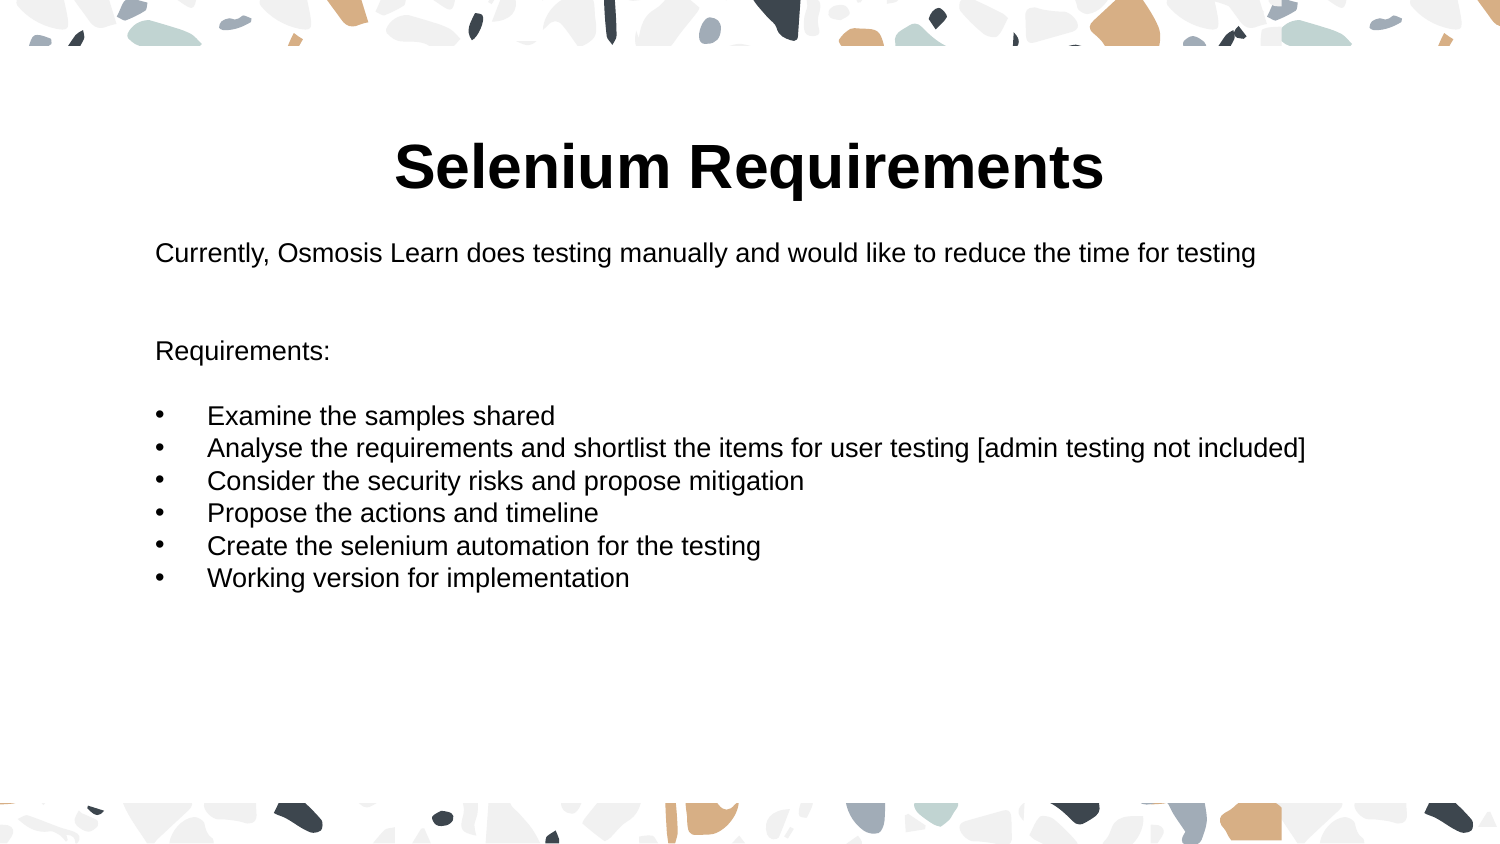

# Selenium Requirements
Currently, Osmosis Learn does testing manually and would like to reduce the time for testing

Requirements:

Examine the samples shared
Analyse the requirements and shortlist the items for user testing [admin testing not included]
Consider the security risks and propose mitigation
Propose the actions and timeline
Create the selenium automation for the testing
Working version for implementation